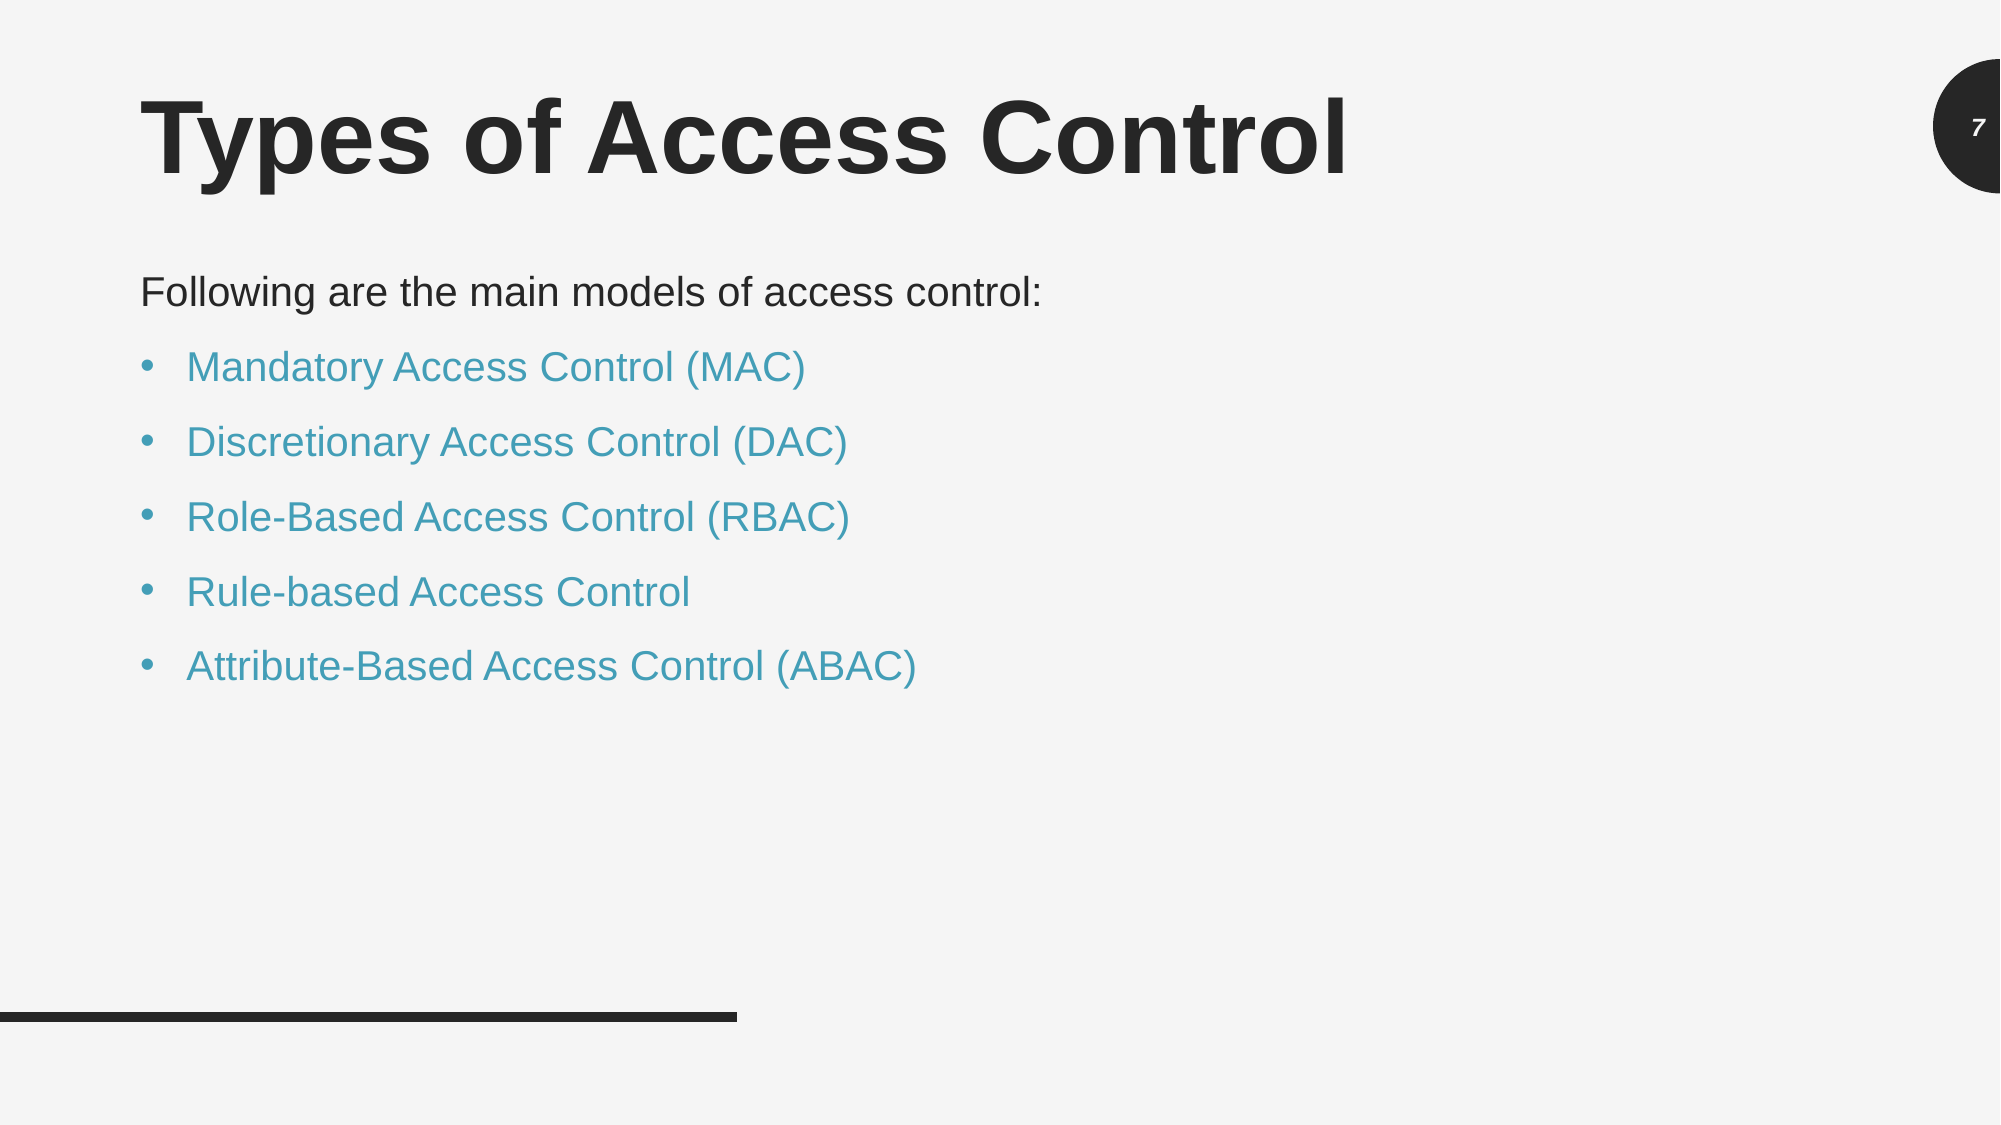

# Types of Access Control
7
Following are the main models of access control:
Mandatory Access Control (MAC)
Discretionary Access Control (DAC)
Role-Based Access Control (RBAC)
Rule-based Access Control
Attribute-Based Access Control (ABAC)